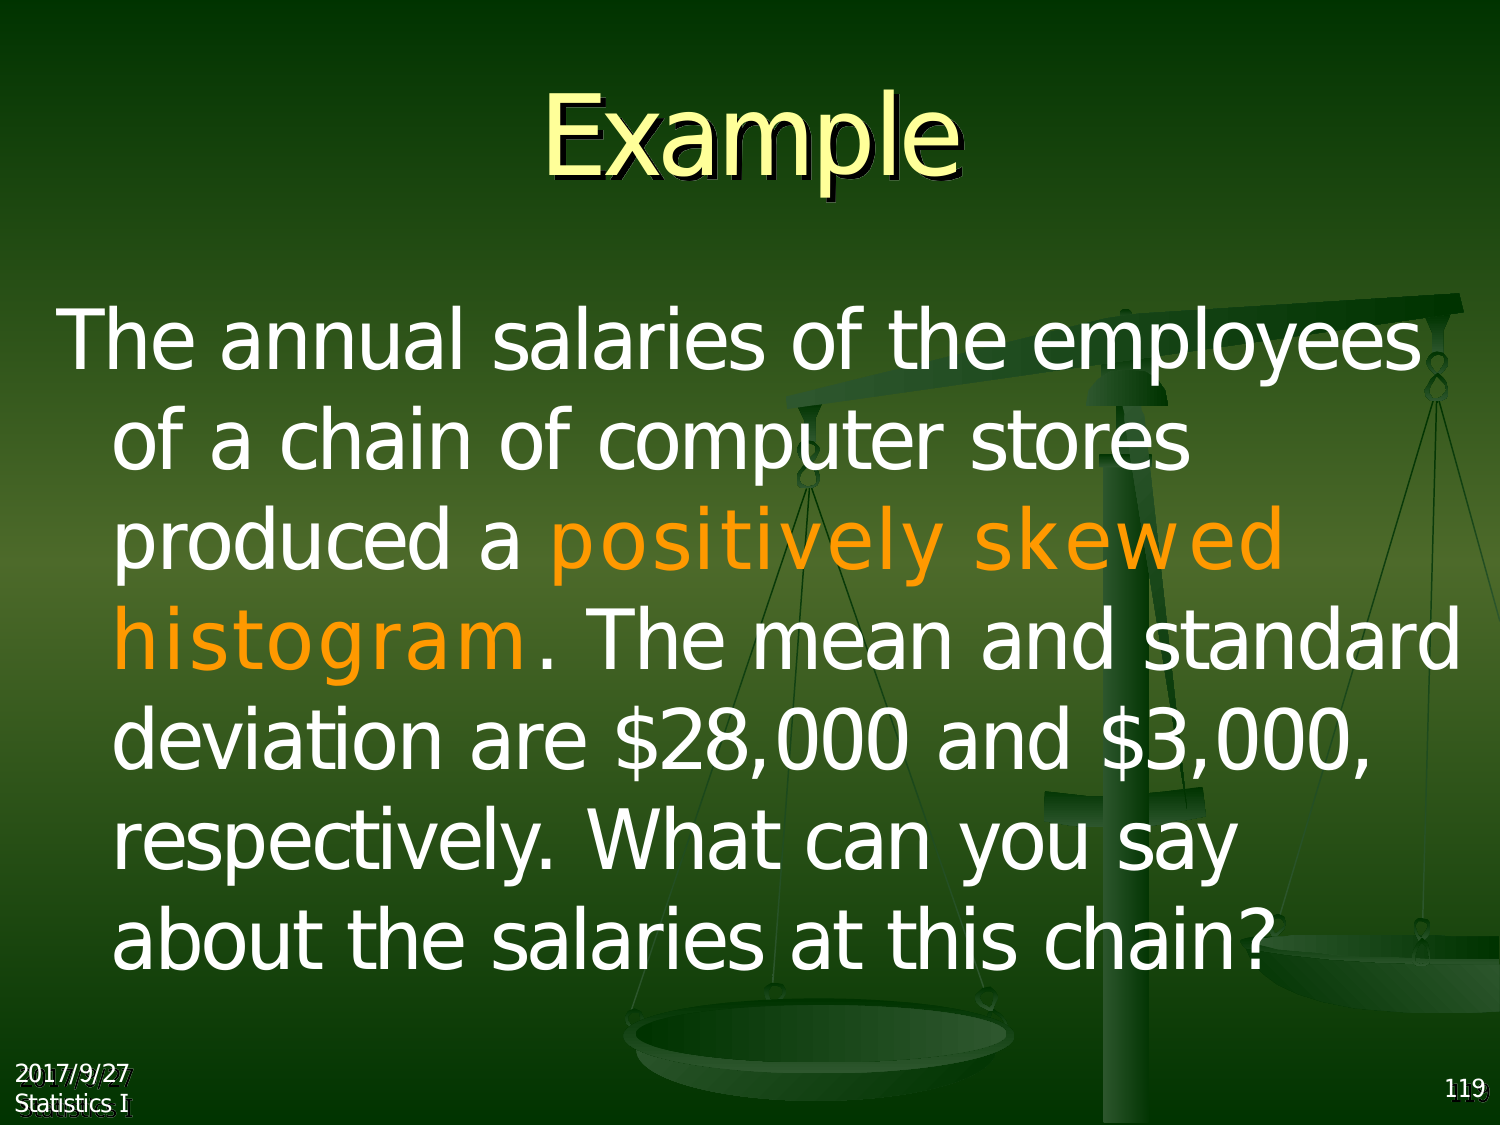

# Example
The annual salaries of the employees of a chain of computer stores produced a positively skewed histogram. The mean and standard deviation are $28,000 and $3,000, respectively. What can you say about the salaries at this chain?
2017/9/27
Statistics I
119